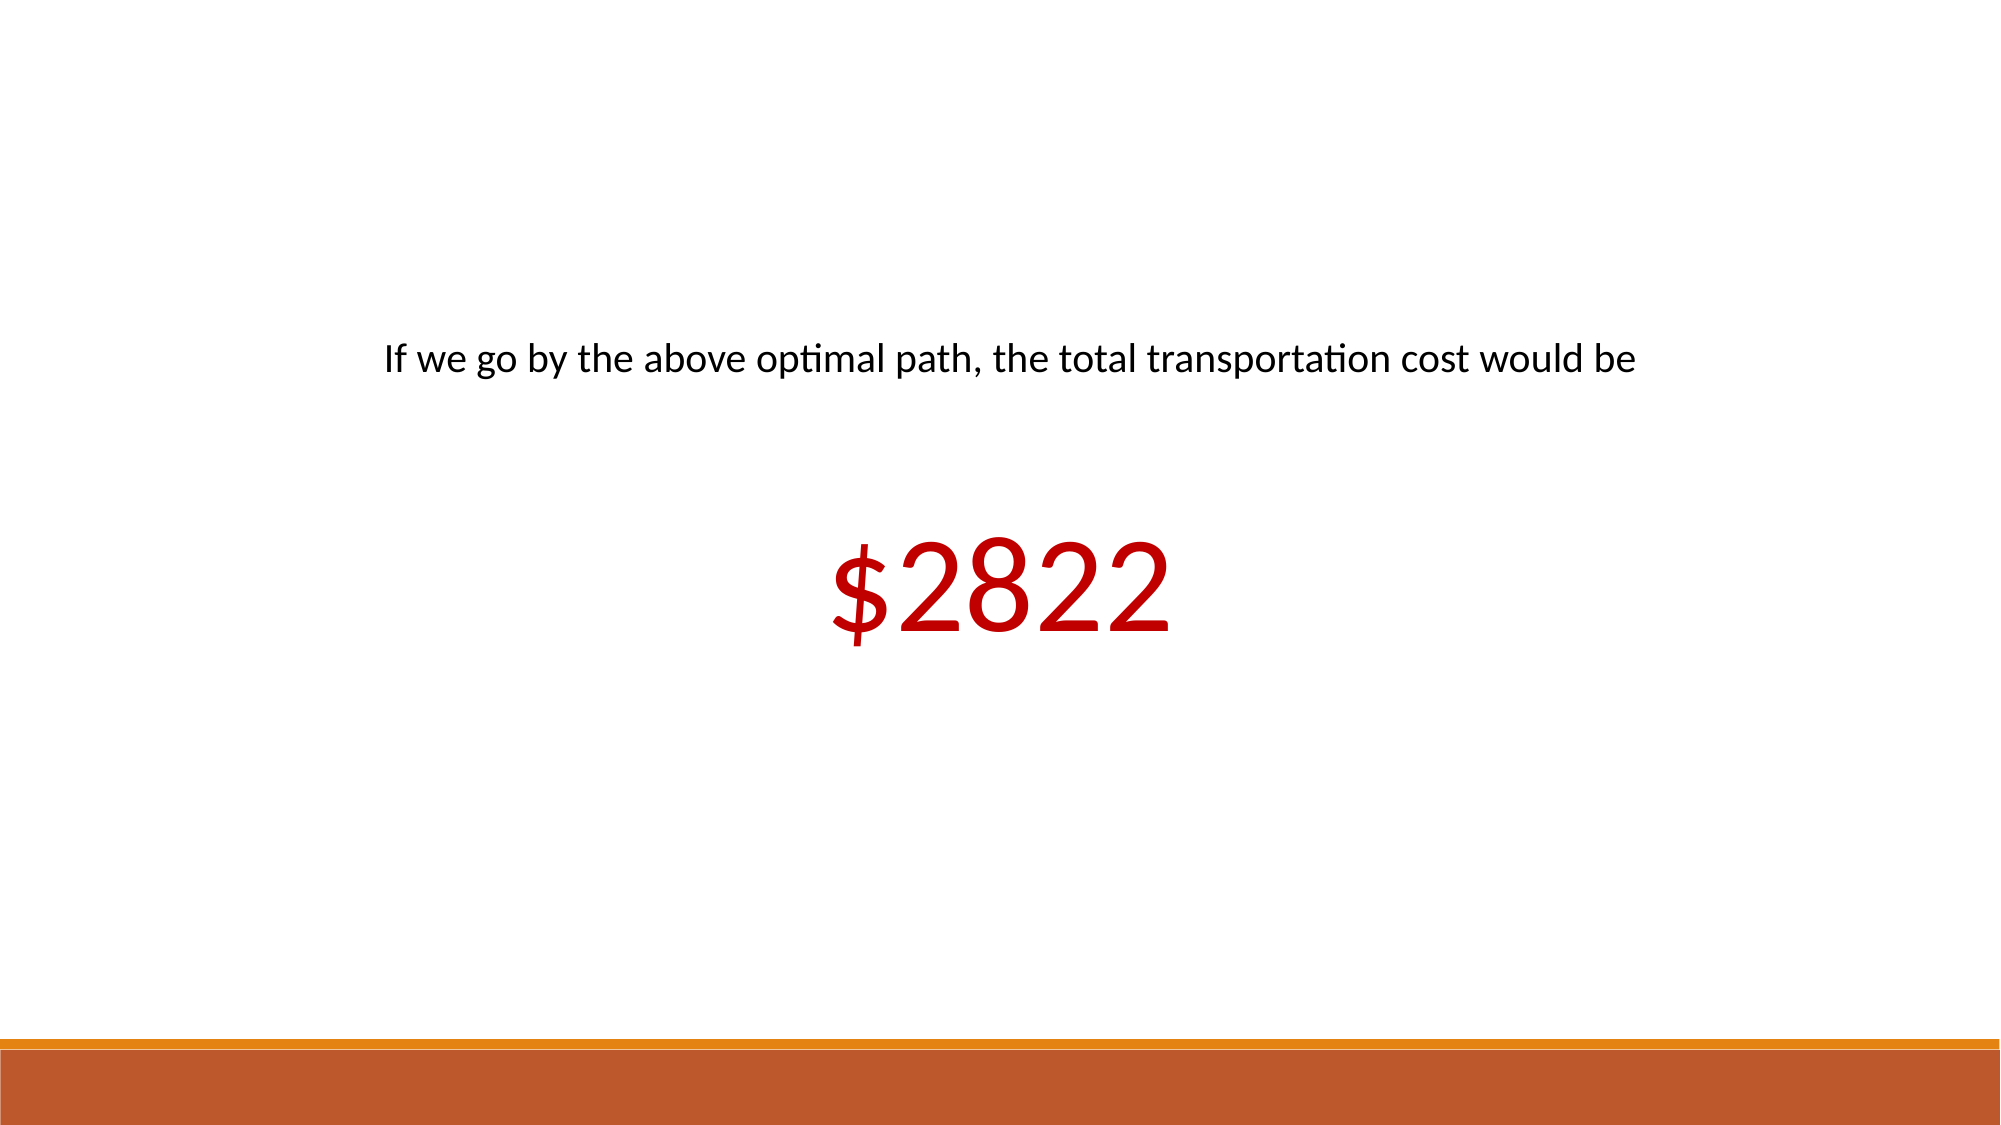

If we go by the above optimal path, the total transportation cost would be
$2822